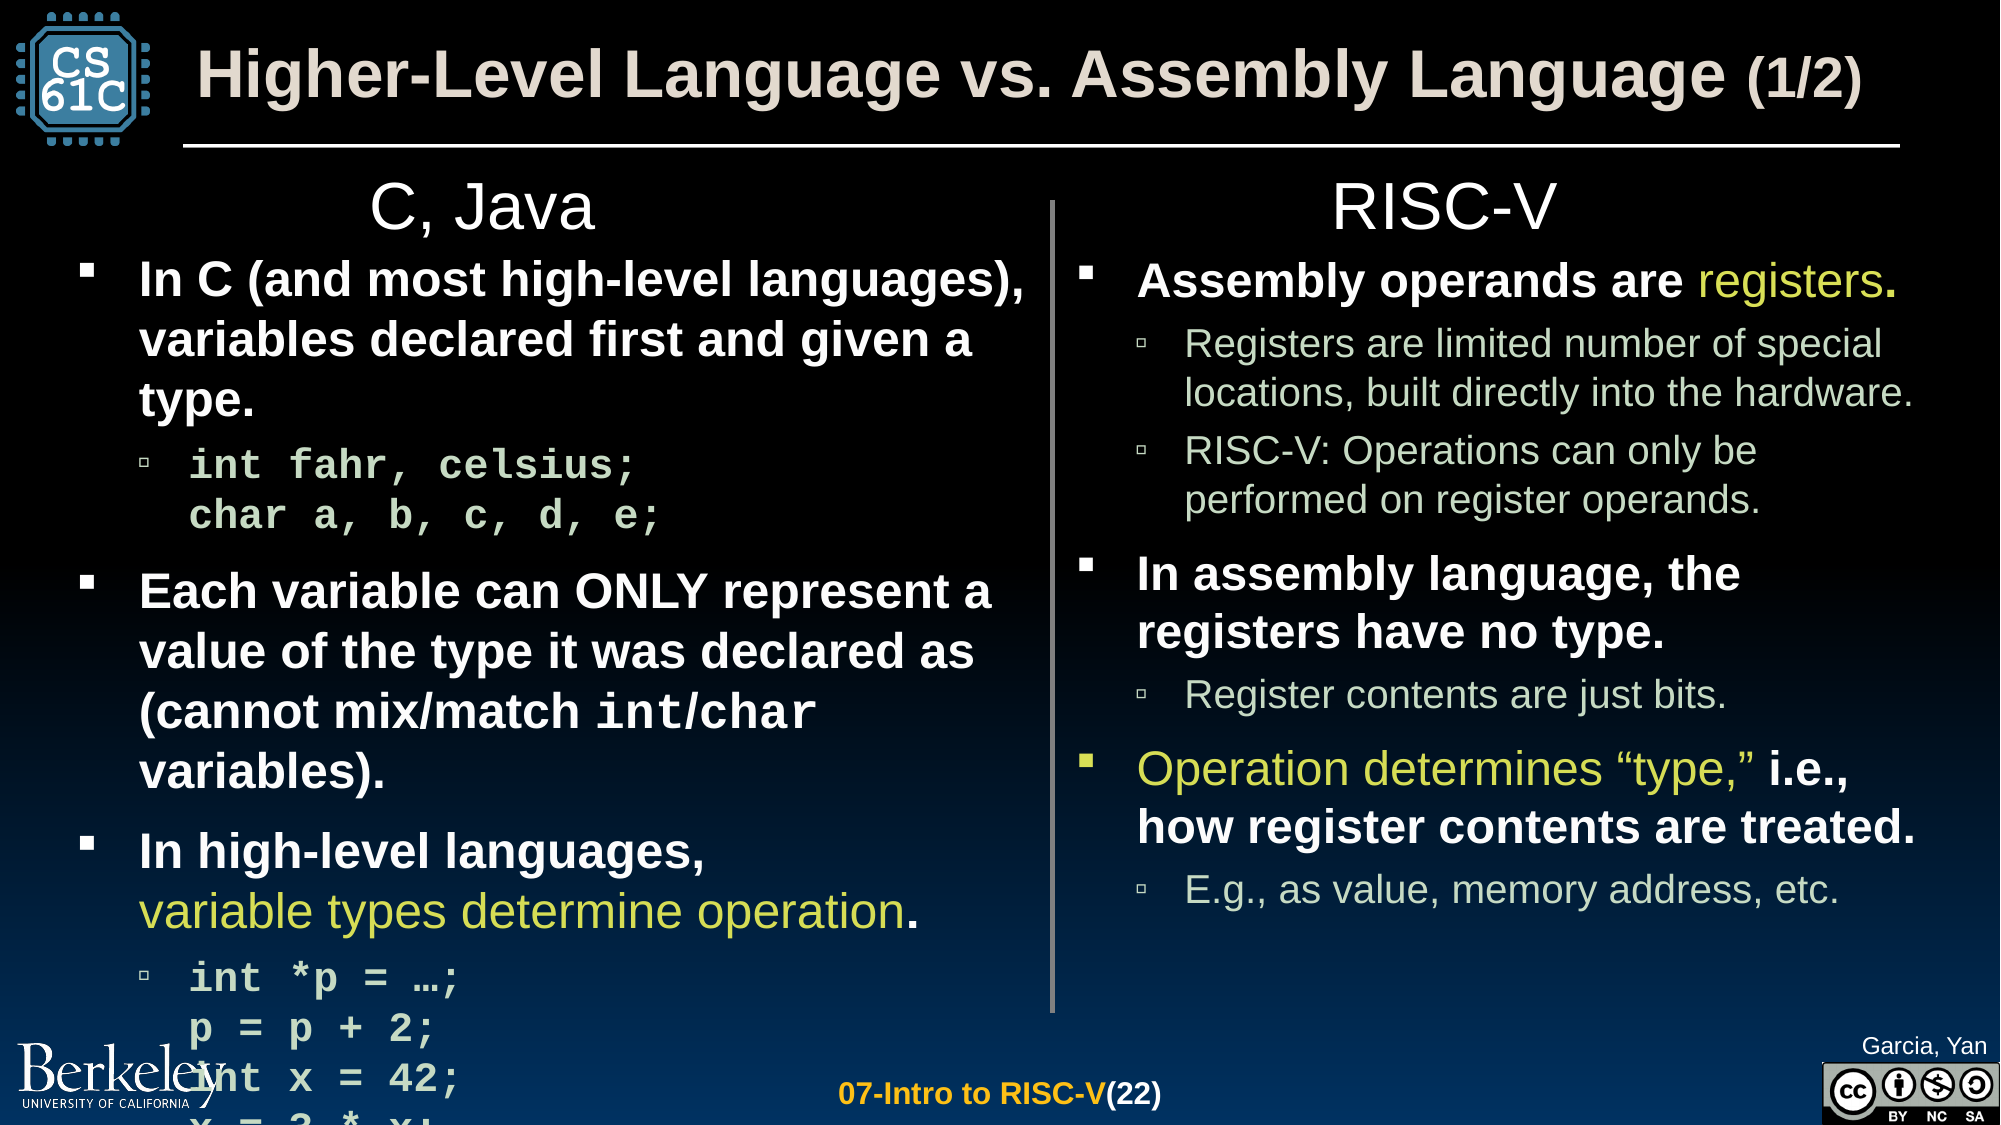

# Higher-Level Language vs. Assembly Language (1/2)
C, Java
RISC-V
In C (and most high-level languages), variables declared first and given a type.
int fahr, celsius;
char a, b, c, d, e;
Each variable can ONLY represent a value of the type it was declared as (cannot mix/match int/char variables).
In high-level languages,
variable types determine operation.
int *p = …;
p = p + 2;
int x = 42;
x = 3 * x;
Assembly operands are registers.
Registers are limited number of special locations, built directly into the hardware.
RISC-V: Operations can only be performed on register operands.
In assembly language, the registers have no type.
Register contents are just bits.
Operation determines “type,” i.e., how register contents are treated.
E.g., as value, memory address, etc.